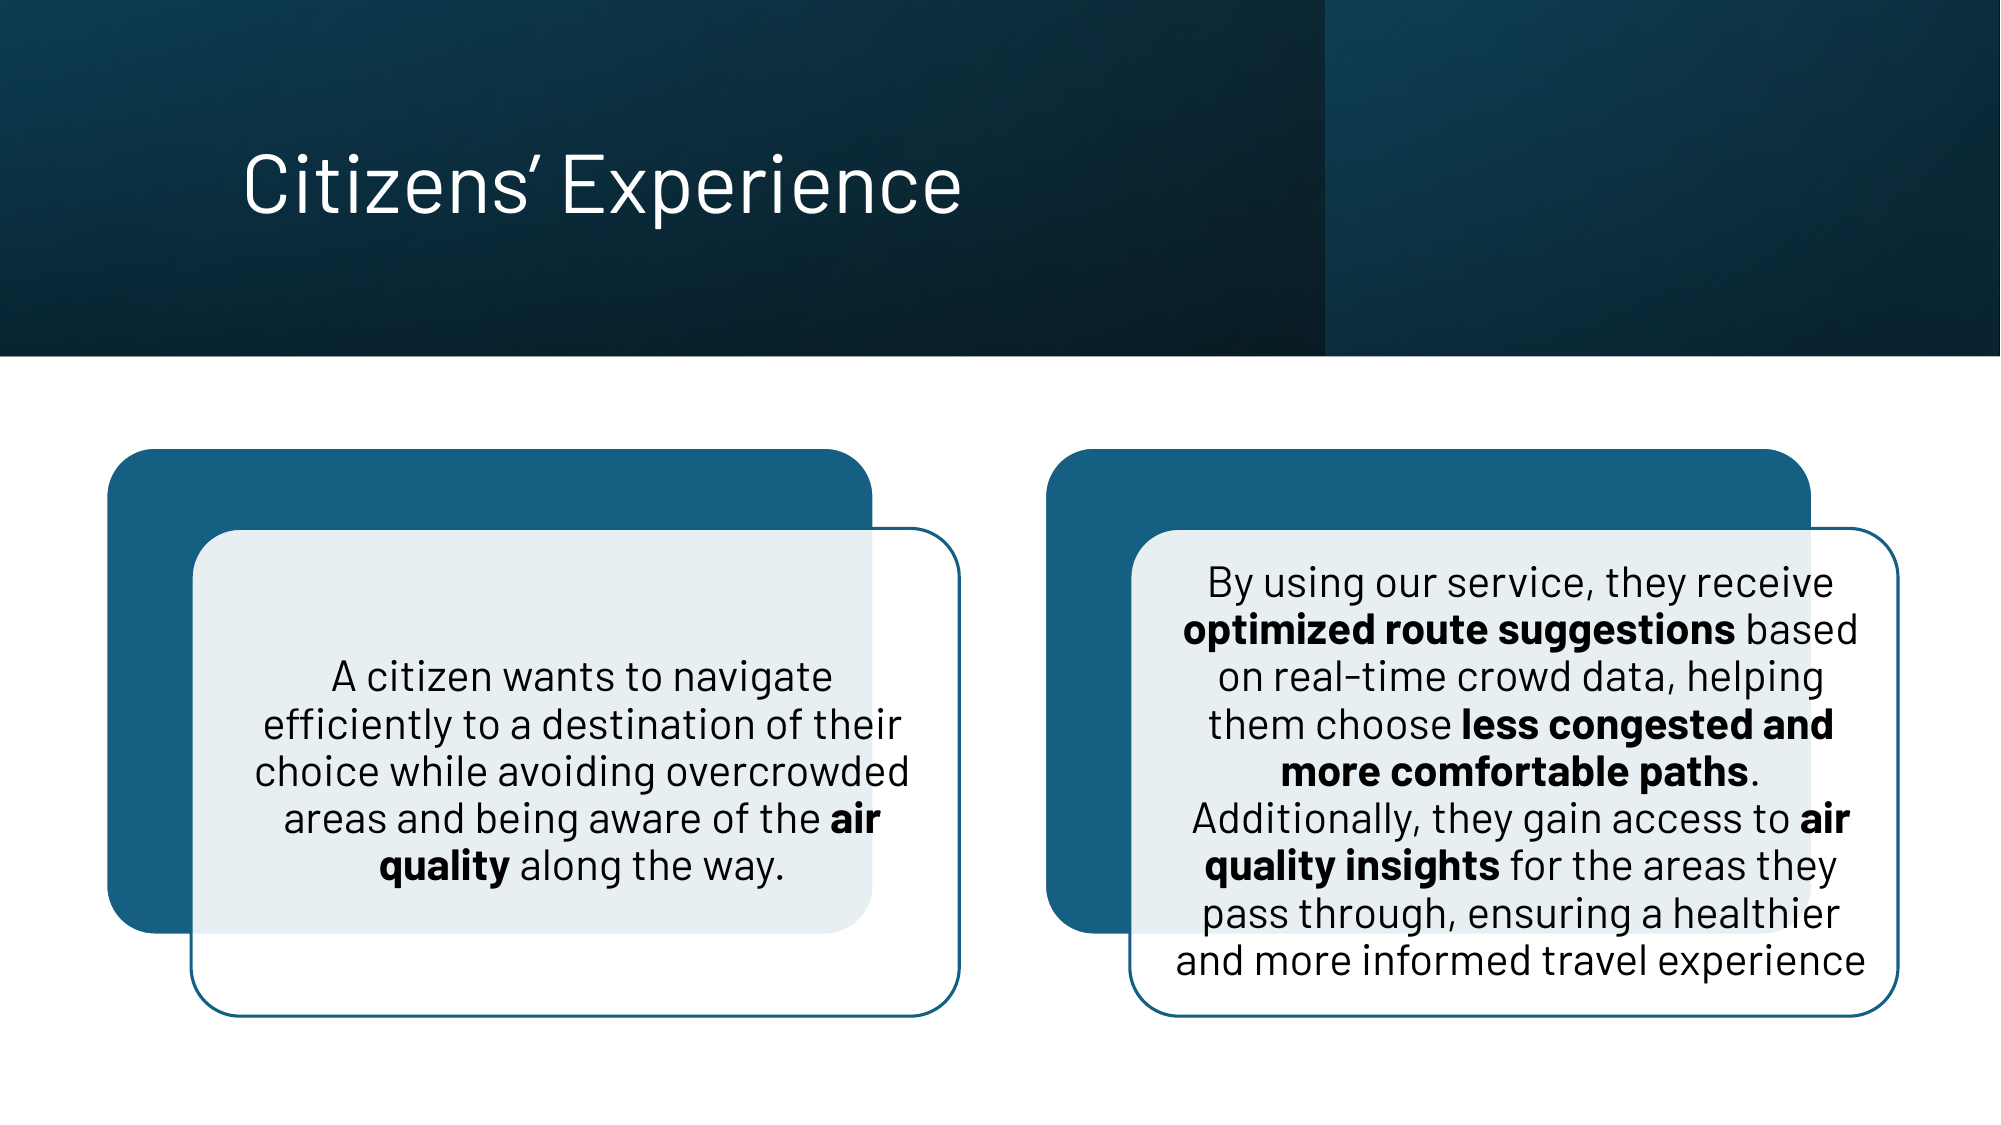

# Citizens’ Experience
A citizen wants to navigate efficiently to a destination of their choice while avoiding overcrowded areas and being aware of the air quality along the way.
By using our service, they receive optimized route suggestions based on real-time crowd data, helping them choose less congested and more comfortable paths. Additionally, they gain access to air quality insights for the areas they pass through, ensuring a healthier and more informed travel experience